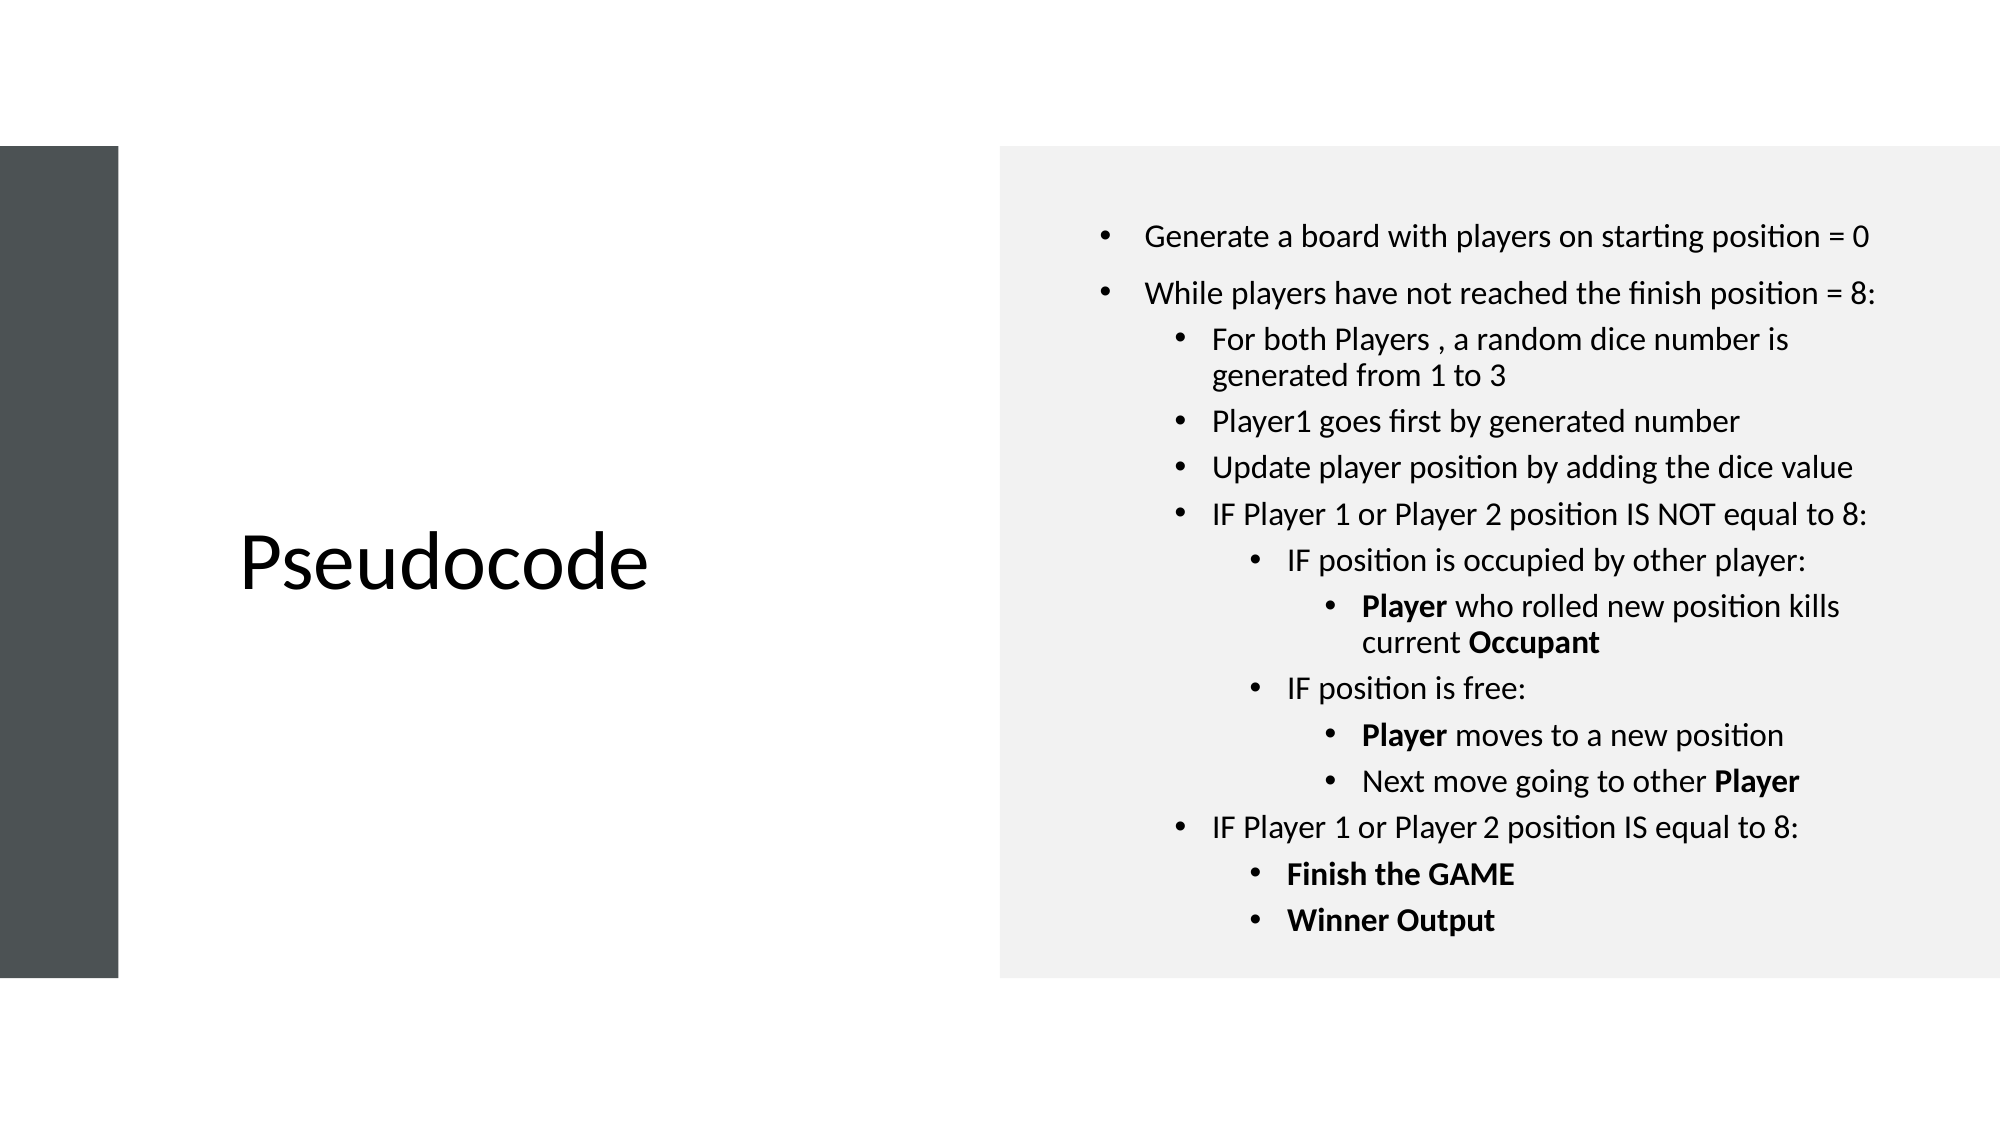

Generate a board with players on starting position = 0
 While players have not reached the finish position = 8:
For both Players , a random dice number is generated from 1 to 3
Player1 goes first by generated number
Update player position by adding the dice value
IF Player 1 or Player 2 position IS NOT equal to 8:
IF position is occupied by other player:
Player who rolled new position kills current Occupant
IF position is free:
Player moves to a new position
Next move going to other Player
IF Player 1 or Player 2 position IS equal to 8:
Finish the GAME
Winner Output
# Pseudocode